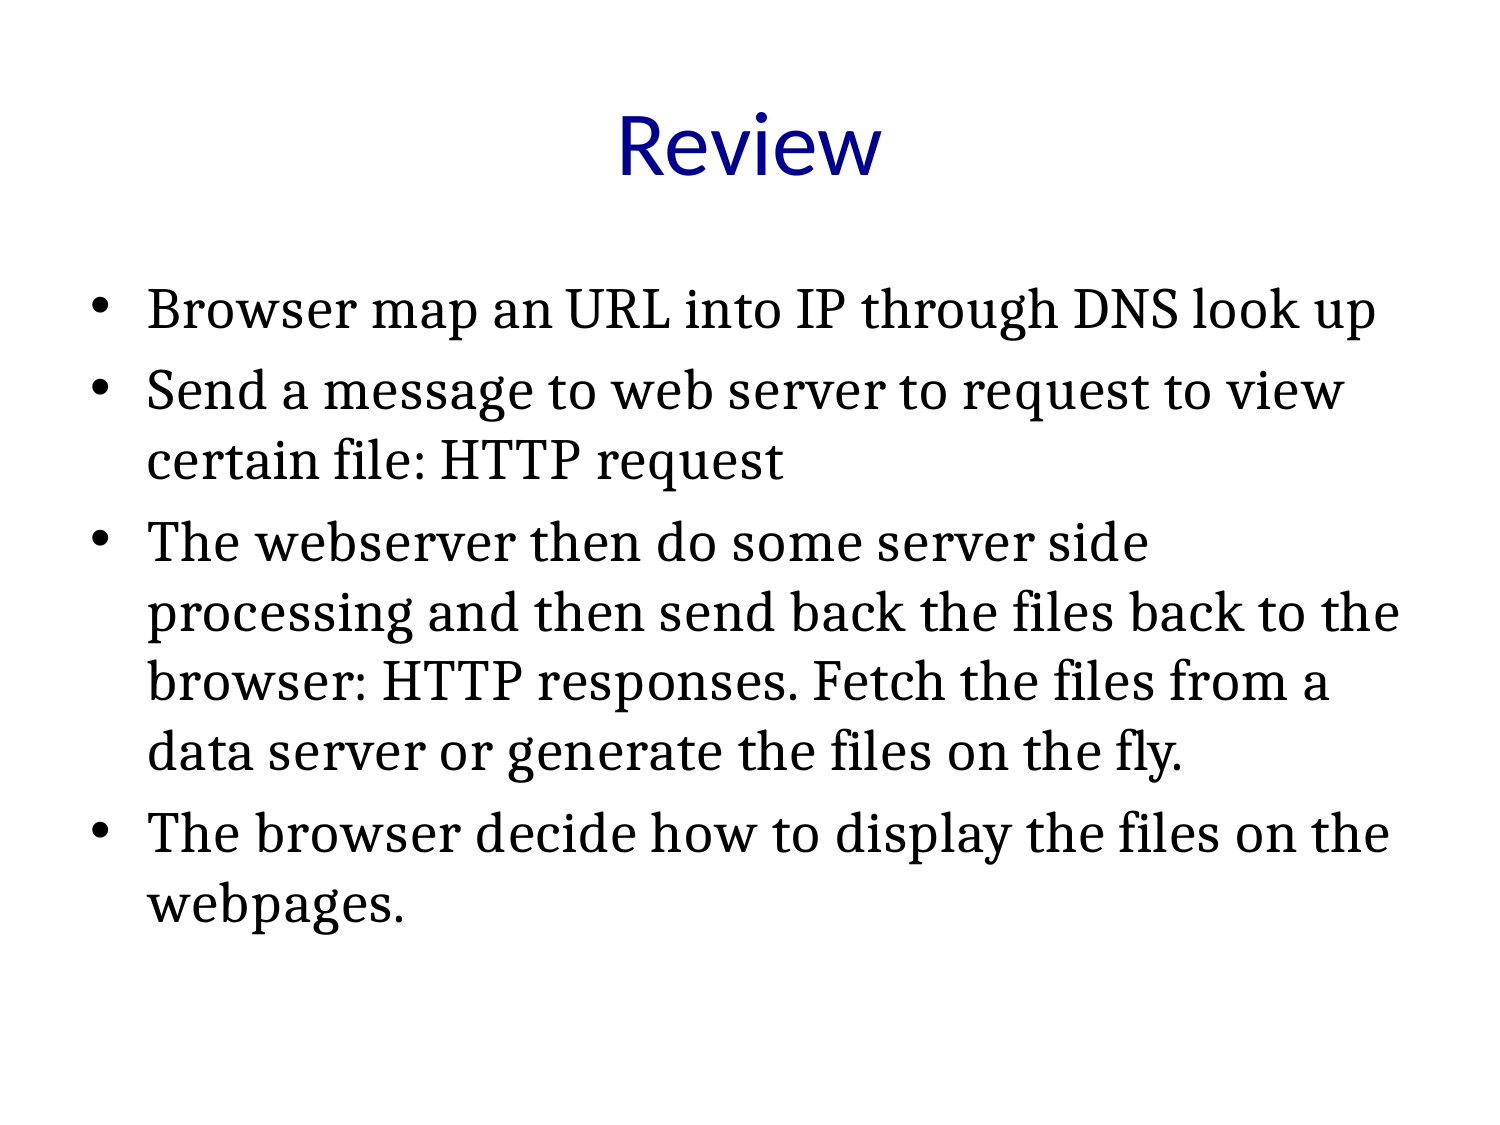

# Review
Browser map an URL into IP through DNS look up
Send a message to web server to request to view certain file: HTTP request
The webserver then do some server side processing and then send back the files back to the browser: HTTP responses. Fetch the files from a data server or generate the files on the fly.
The browser decide how to display the files on the webpages.